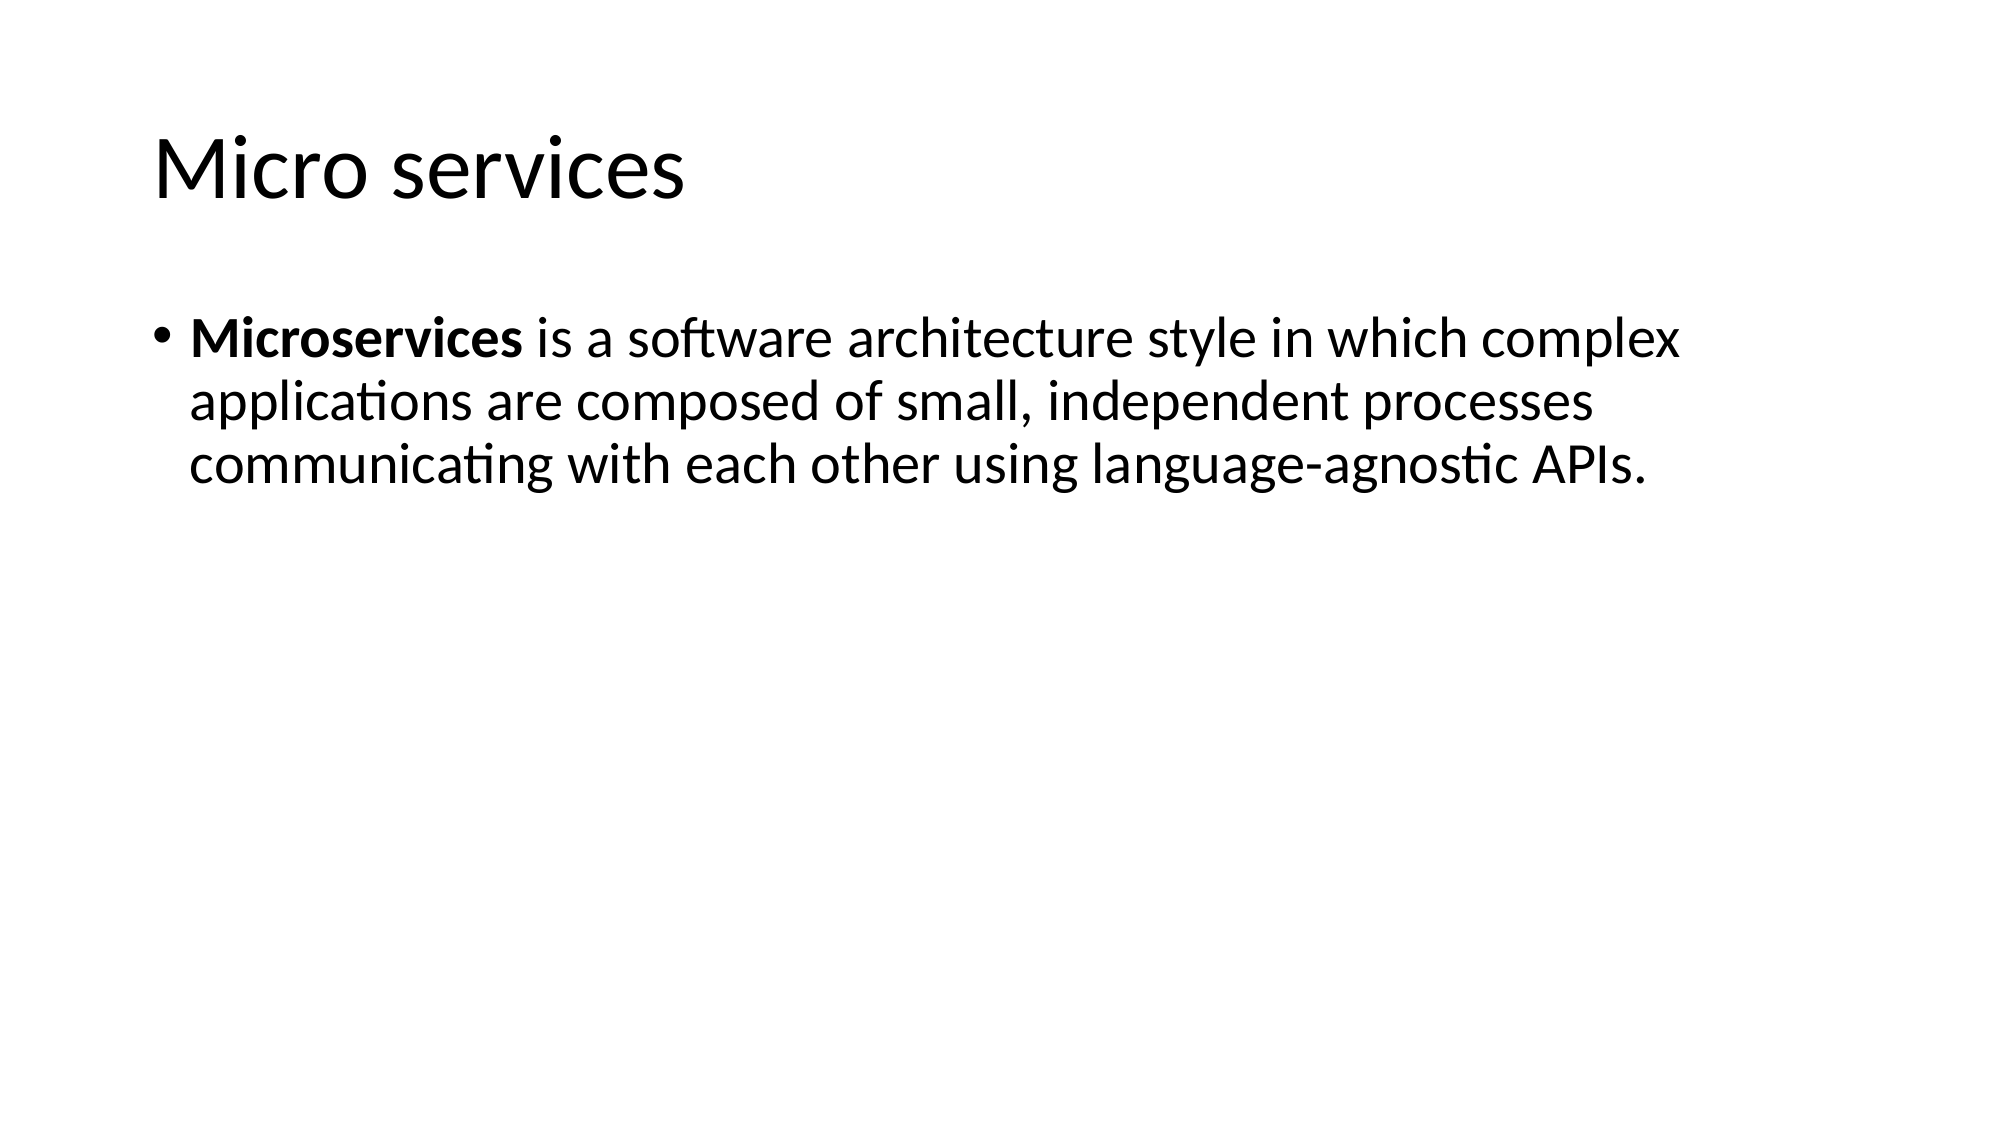

# Micro services
Microservices is a software architecture style in which complex applications are composed of small, independent processes communicating with each other using language-agnostic APIs.